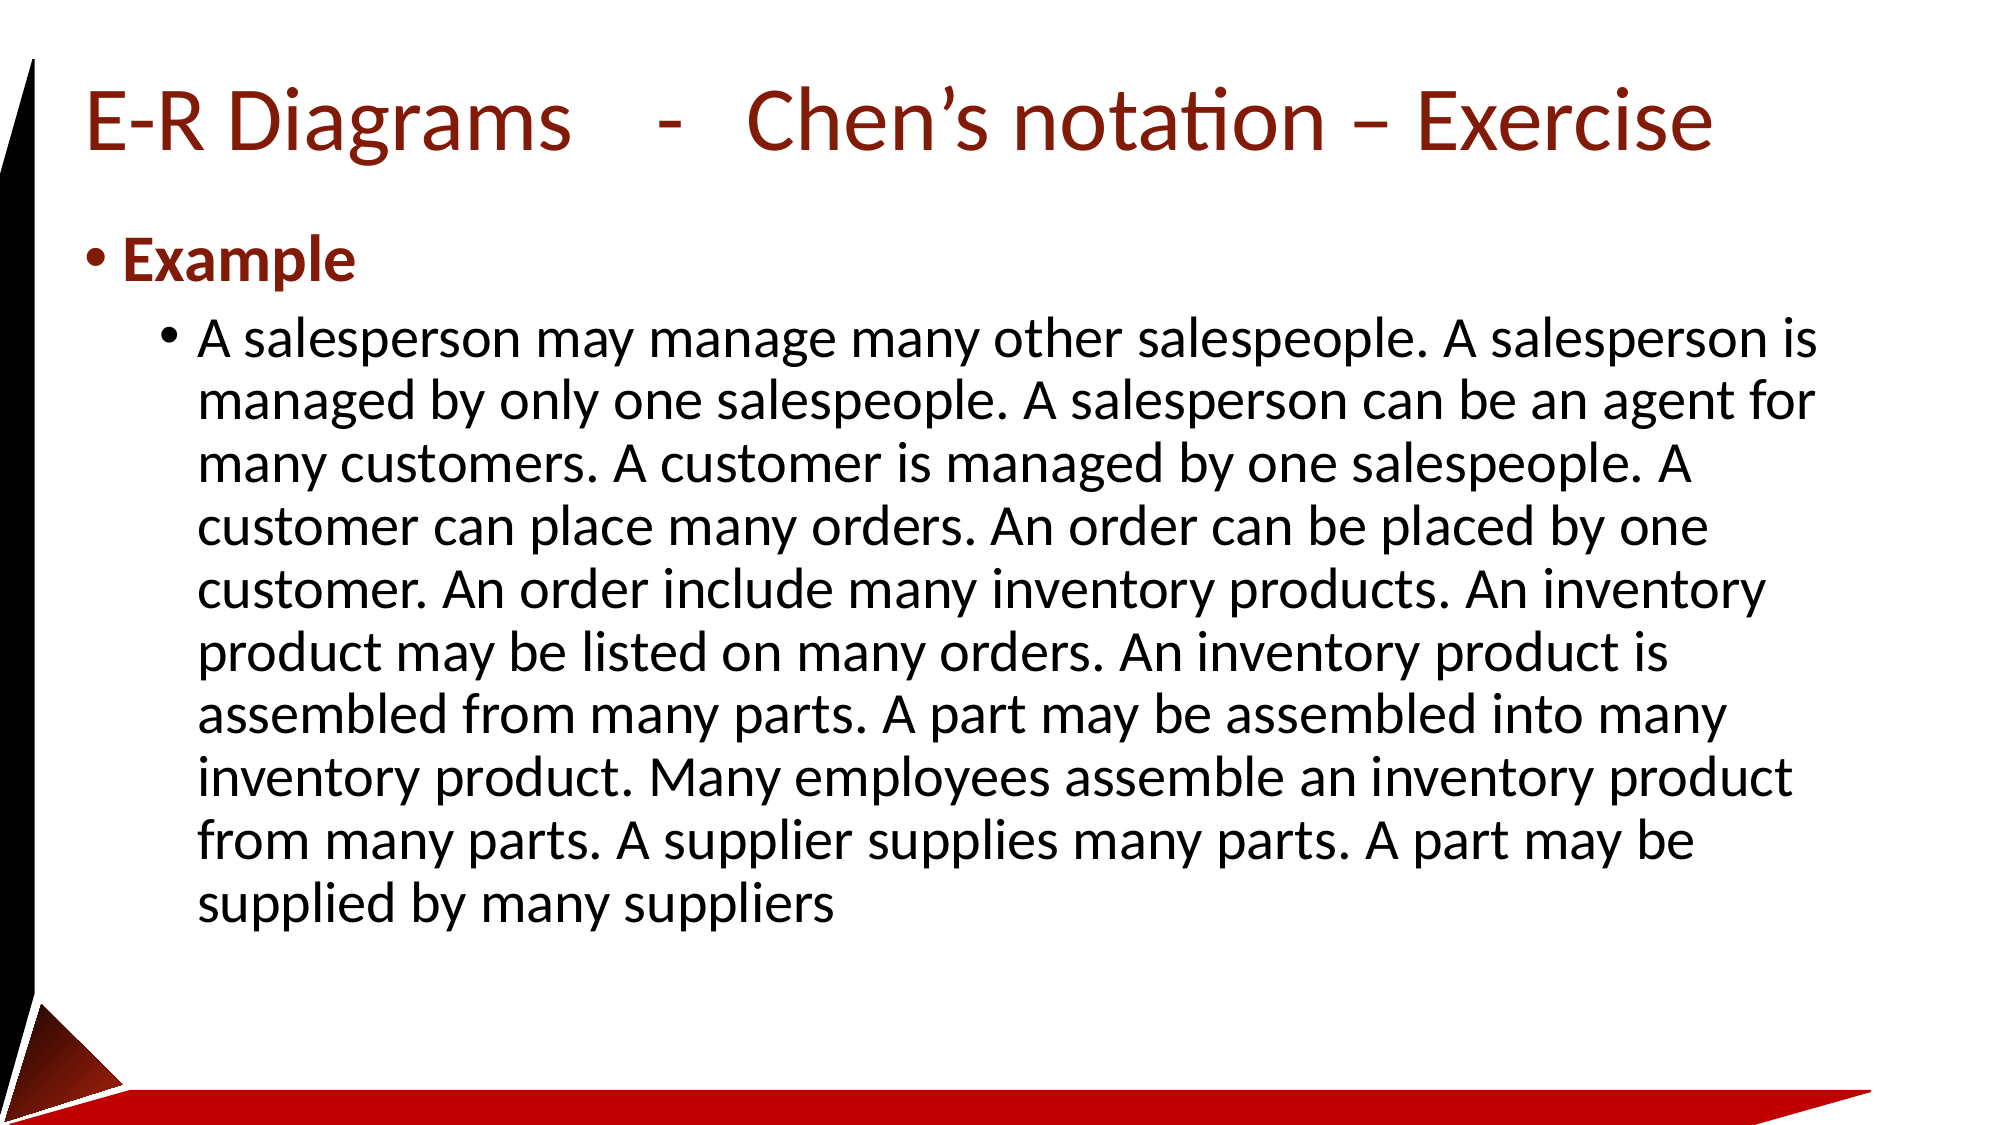

# E-R Diagrams    -   Chen’s notation – Exercise
Example
A salesperson may manage many other salespeople. A salesperson is managed by only one salespeople. A salesperson can be an agent for many customers. A customer is managed by one salespeople. A customer can place many orders. An order can be placed by one customer. An order include many inventory products. An inventory product may be listed on many orders. An inventory product is assembled from many parts. A part may be assembled into many inventory product. Many employees assemble an inventory product from many parts. A supplier supplies many parts. A part may be supplied by many suppliers